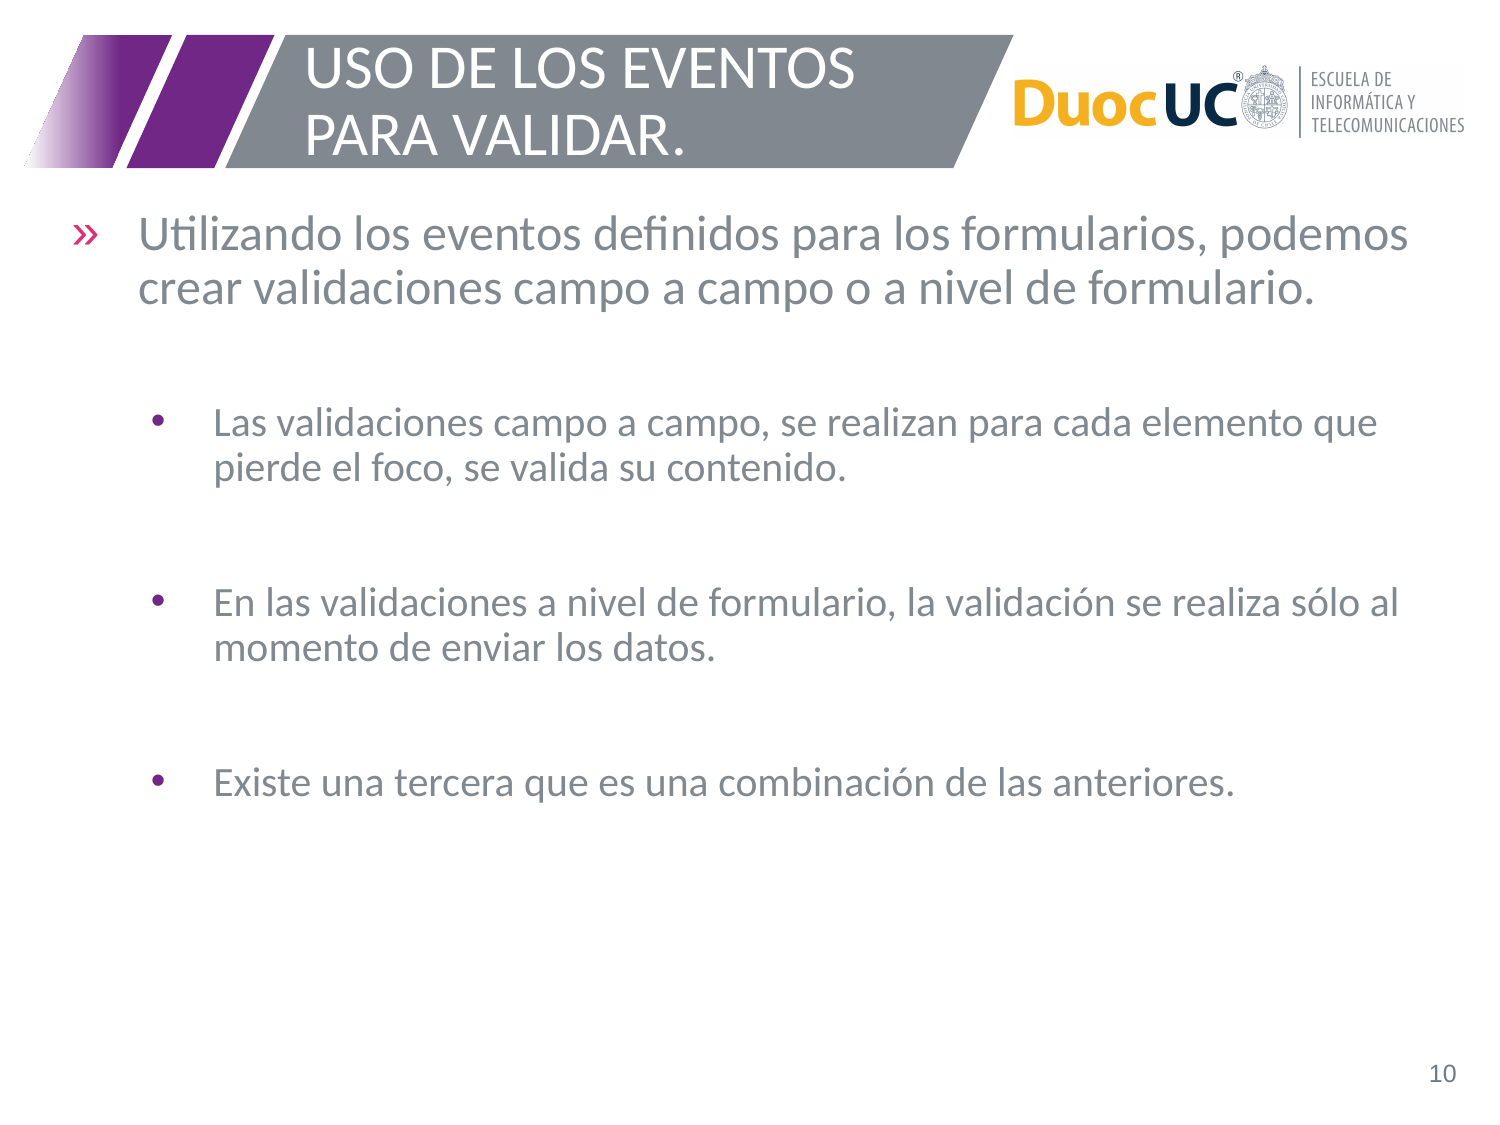

# USO DE LOS EVENTOS PARA VALIDAR.
Utilizando los eventos definidos para los formularios, podemos crear validaciones campo a campo o a nivel de formulario.

Las validaciones campo a campo, se realizan para cada elemento que pierde el foco, se valida su contenido.

En las validaciones a nivel de formulario, la validación se realiza sólo al momento de enviar los datos.

Existe una tercera que es una combinación de las anteriores.